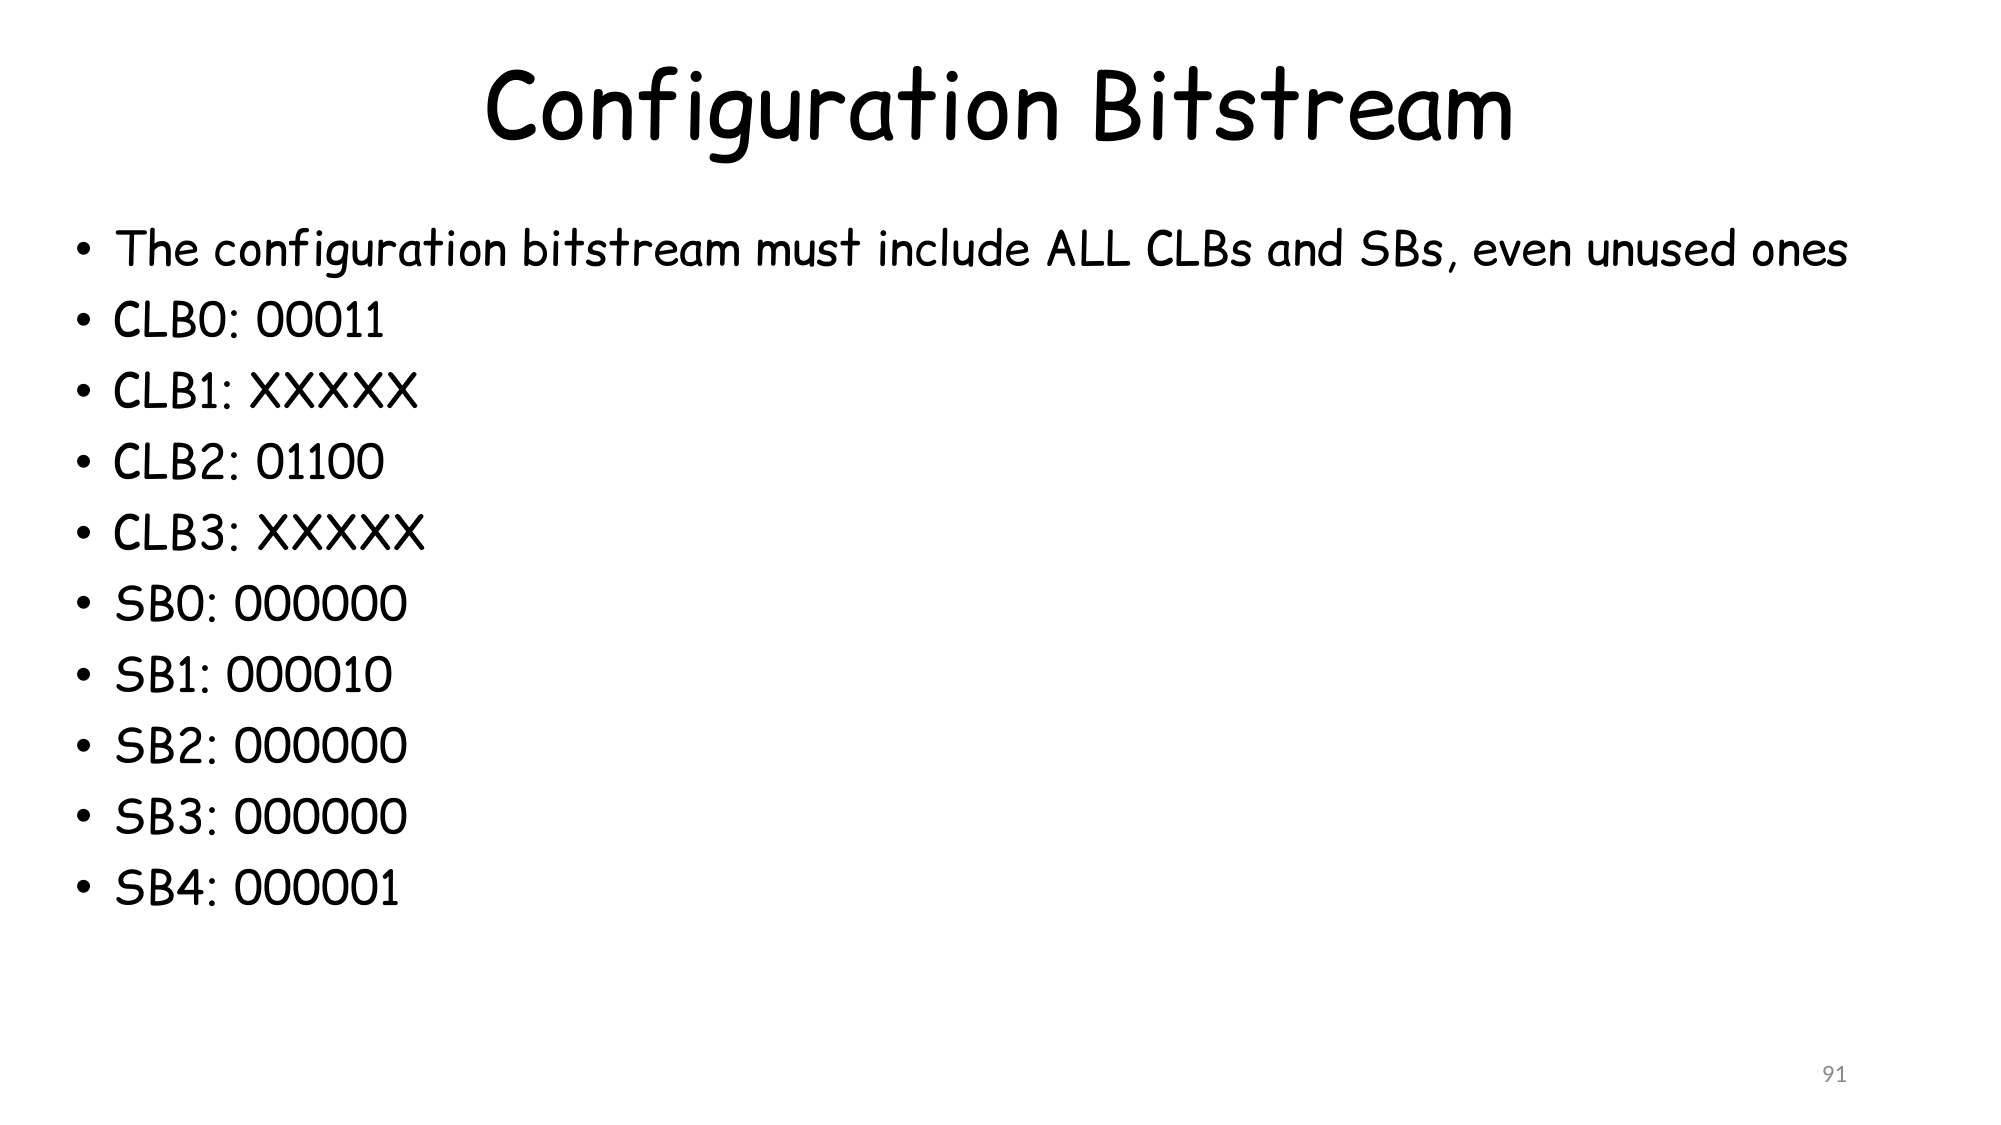

# Configuration Bitstream
The configuration bitstream must include ALL CLBs and SBs, even unused ones
CLB0: 00011
CLB1: XXXXX
CLB2: 01100
CLB3: XXXXX
SB0: 000000
SB1: 000010
SB2: 000000
SB3: 000000
SB4: 000001
91